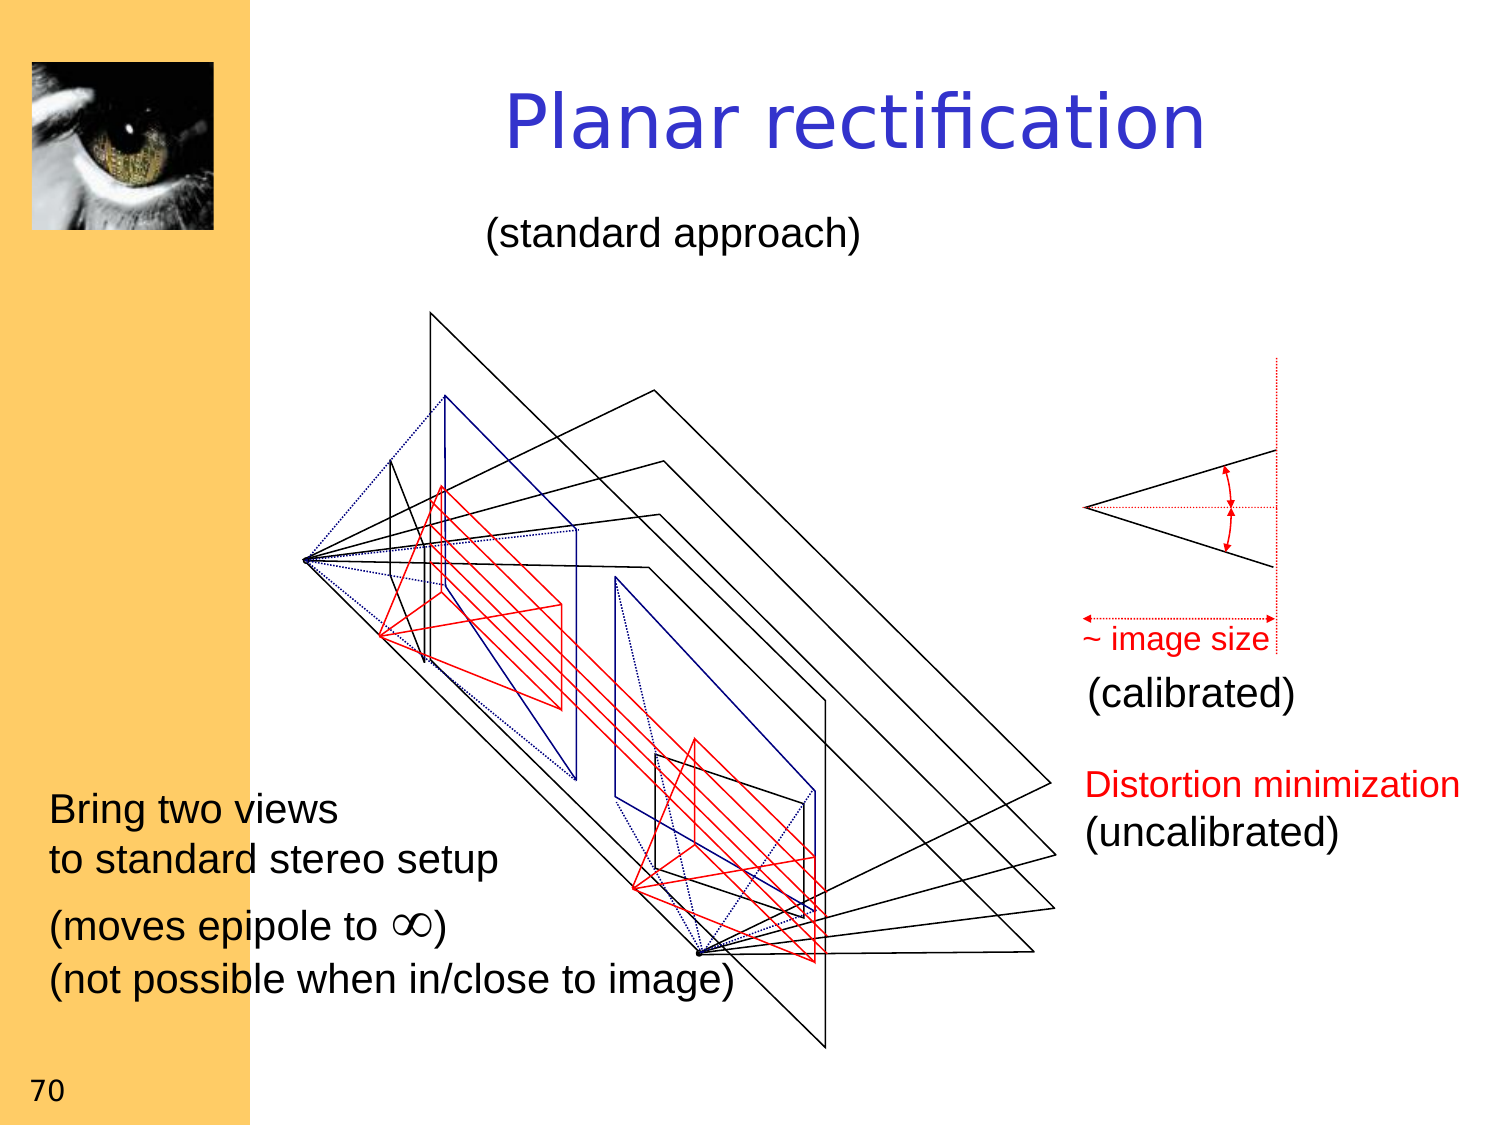

# Planar rectification
(standard approach)

~ image size

(calibrated)

Distortion minimization
(uncalibrated)
Bring two views
to standard stereo setup
(moves epipole to ∞)
(not possible when in/close to image)

70